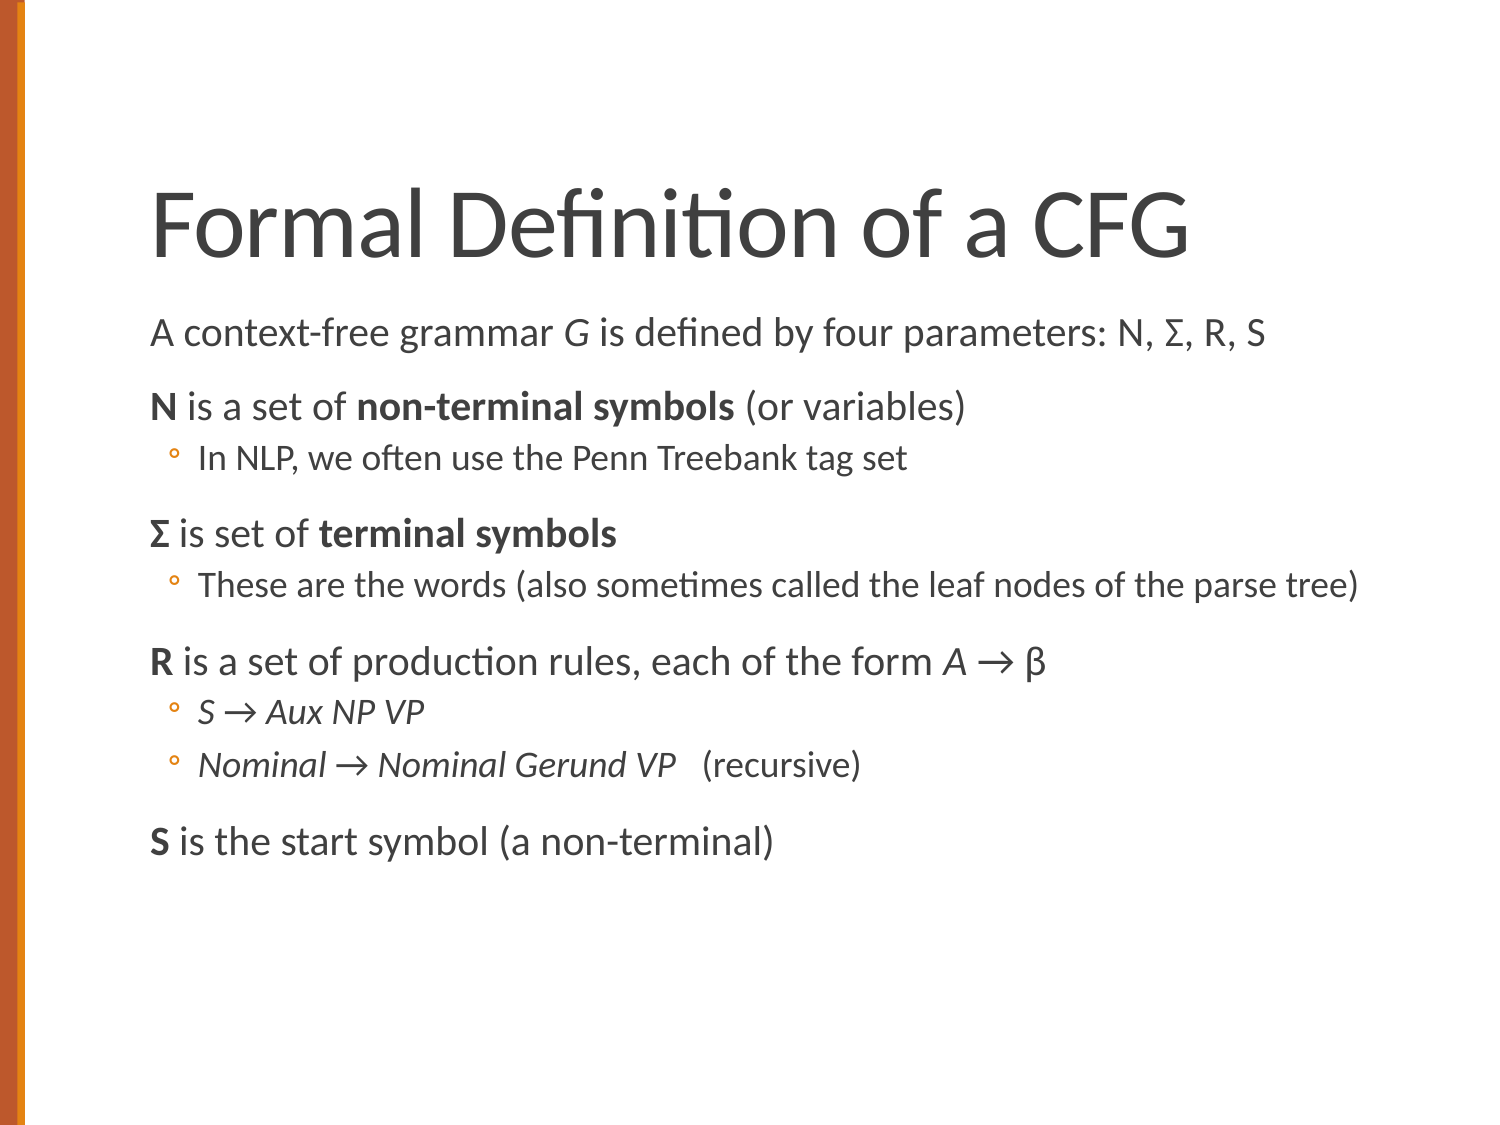

# Formal Definition of a CFG
A context-free grammar G is defined by four parameters: N, Σ, R, S
N is a set of non-terminal symbols (or variables)
In NLP, we often use the Penn Treebank tag set
Σ is set of terminal symbols
These are the words (also sometimes called the leaf nodes of the parse tree)
R is a set of production rules, each of the form A → β
S → Aux NP VP
Nominal → Nominal Gerund VP   (recursive)
S is the start symbol (a non-terminal)